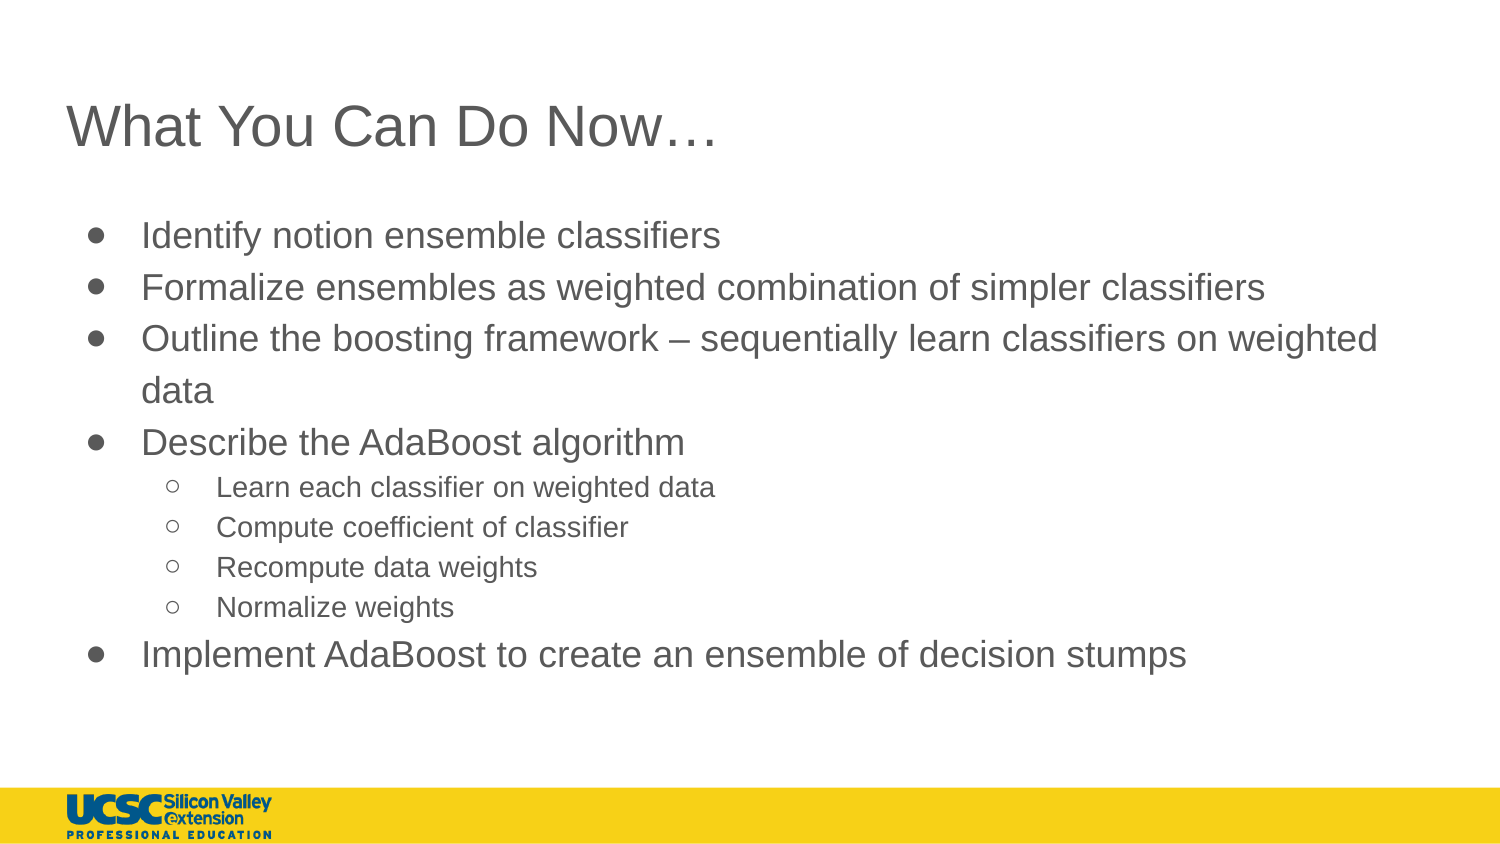

# What You Can Do Now…
Identify notion ensemble classifiers
Formalize ensembles as weighted combination of simpler classifiers
Outline the boosting framework – sequentially learn classifiers on weighted data
Describe the AdaBoost algorithm
Learn each classifier on weighted data
Compute coefficient of classifier
Recompute data weights
Normalize weights
Implement AdaBoost to create an ensemble of decision stumps